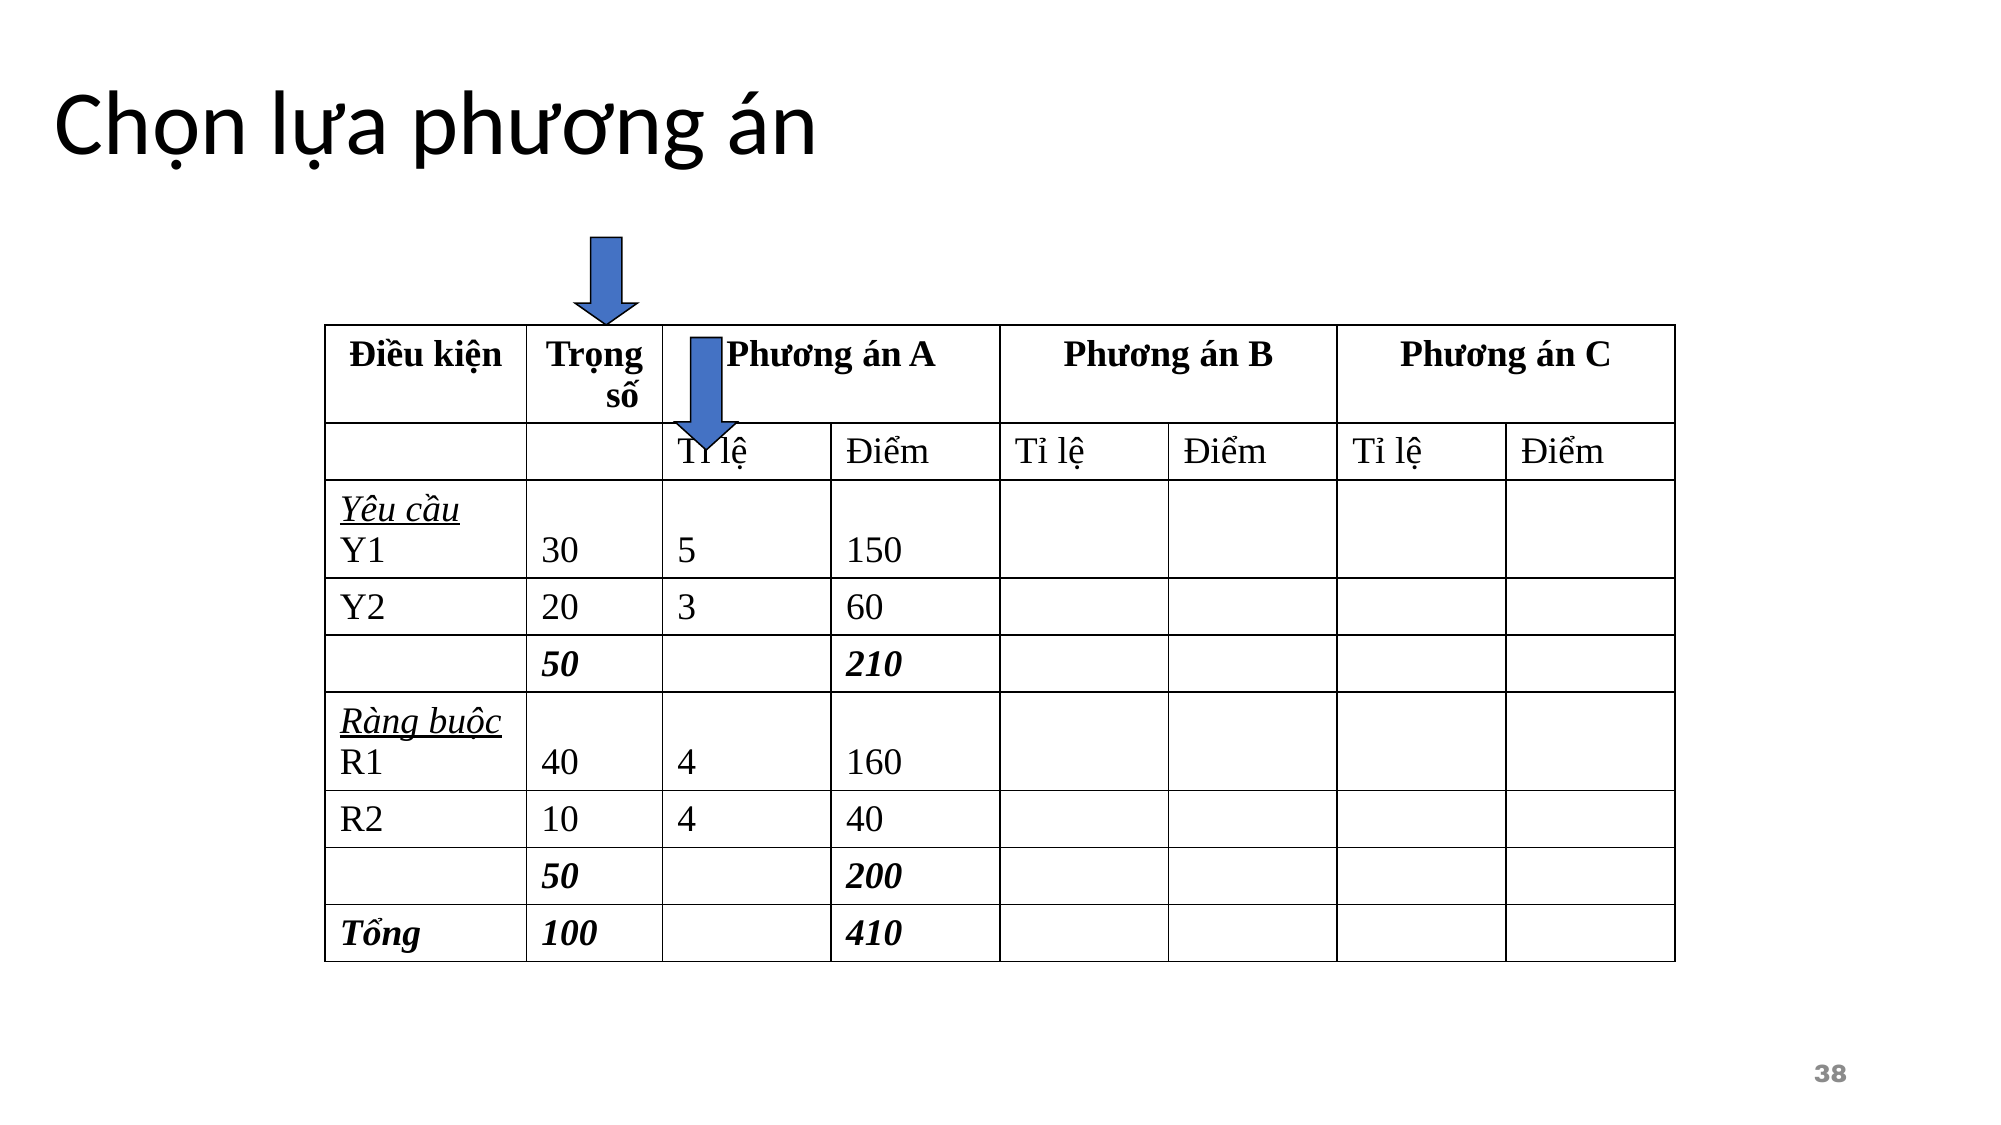

# Chọn lựa phương án

| Điều kiện | Trọng số | Phương án A |  | Phương án B |  | Phương án C |  |
| --- | --- | --- | --- | --- | --- | --- | --- |
|  |  | Tỉ lệ | Điểm | Tỉ lệ | Điểm | Tỉ lệ | Điểm |
| Yêu cầu Y1 | 30 | 5 | 150 |  |  |  |  |
| Y2 | 20 | 3 | 60 |  |  |  |  |
|  | 50 |  | 210 |  |  |  |  |
| Ràng buộc R1 | 40 | 4 | 160 |  |  |  |  |
| R2 | 10 | 4 | 40 |  |  |  |  |
|  | 50 |  | 200 |  |  |  |  |
| Tổng | 100 |  | 410 |  |  |  |  |

38